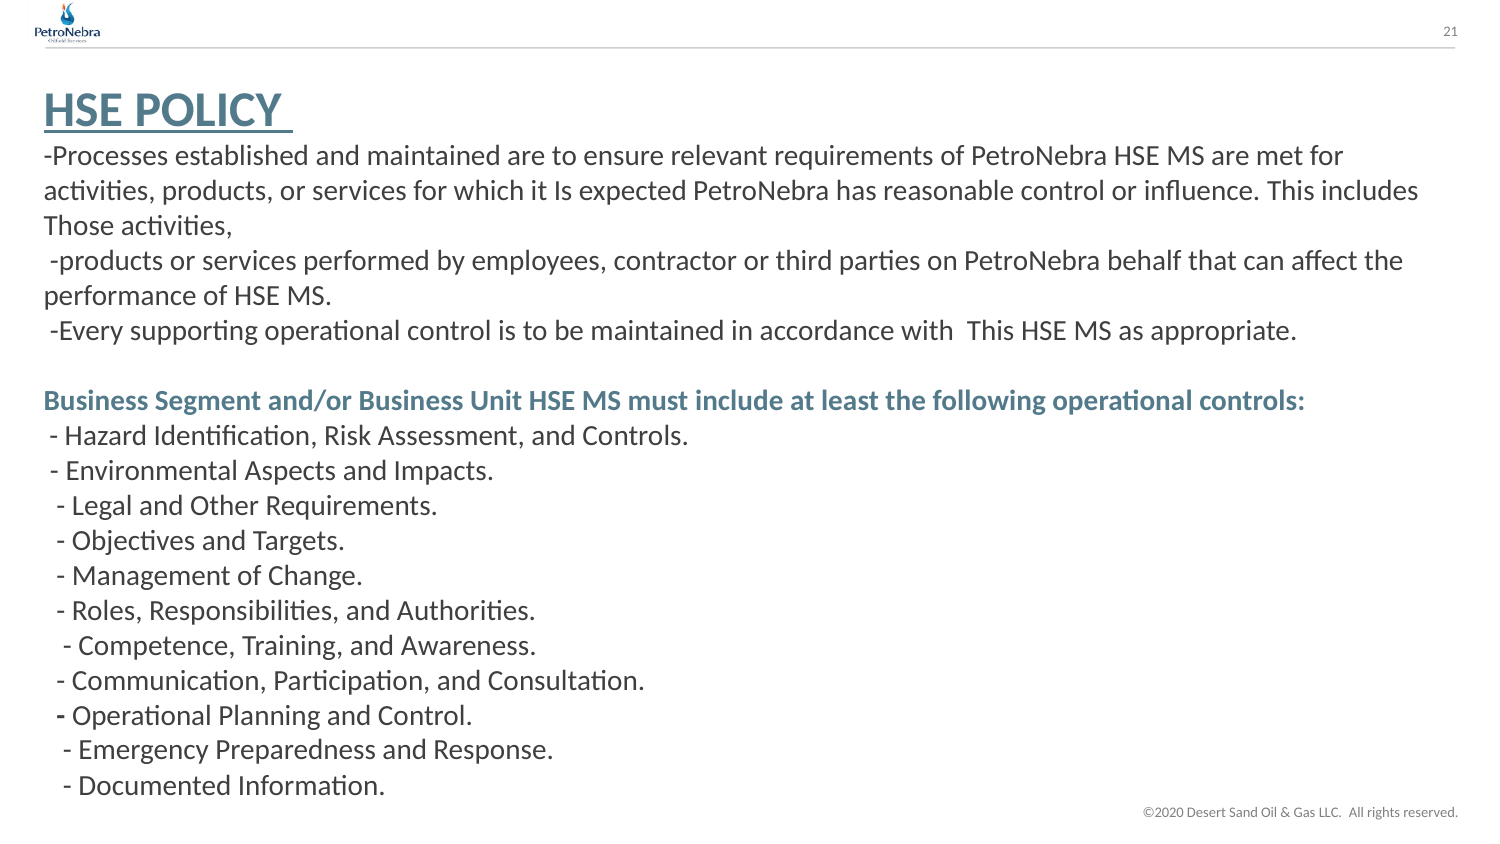

21
# HSE POLICY -Processes established and maintained are to ensure relevant requirements of PetroNebra HSE MS are met for activities, products, or services for which it Is expected PetroNebra has reasonable control or influence. This includes Those activities, -products or services performed by employees, contractor or third parties on PetroNebra behalf that can affect the performance of HSE MS. -Every supporting operational control is to be maintained in accordance with  This HSE MS as appropriate. Business Segment and/or Business Unit HSE MS must include at least the following operational controls: - Hazard Identification, Risk Assessment, and Controls. - Environmental Aspects and Impacts. - Legal and Other Requirements. - Objectives and Targets. - Management of Change. - Roles, Responsibilities, and Authorities. - Competence, Training, and Awareness. - Communication, Participation, and Consultation. - Operational Planning and Control. - Emergency Preparedness and Response. - Documented Information.